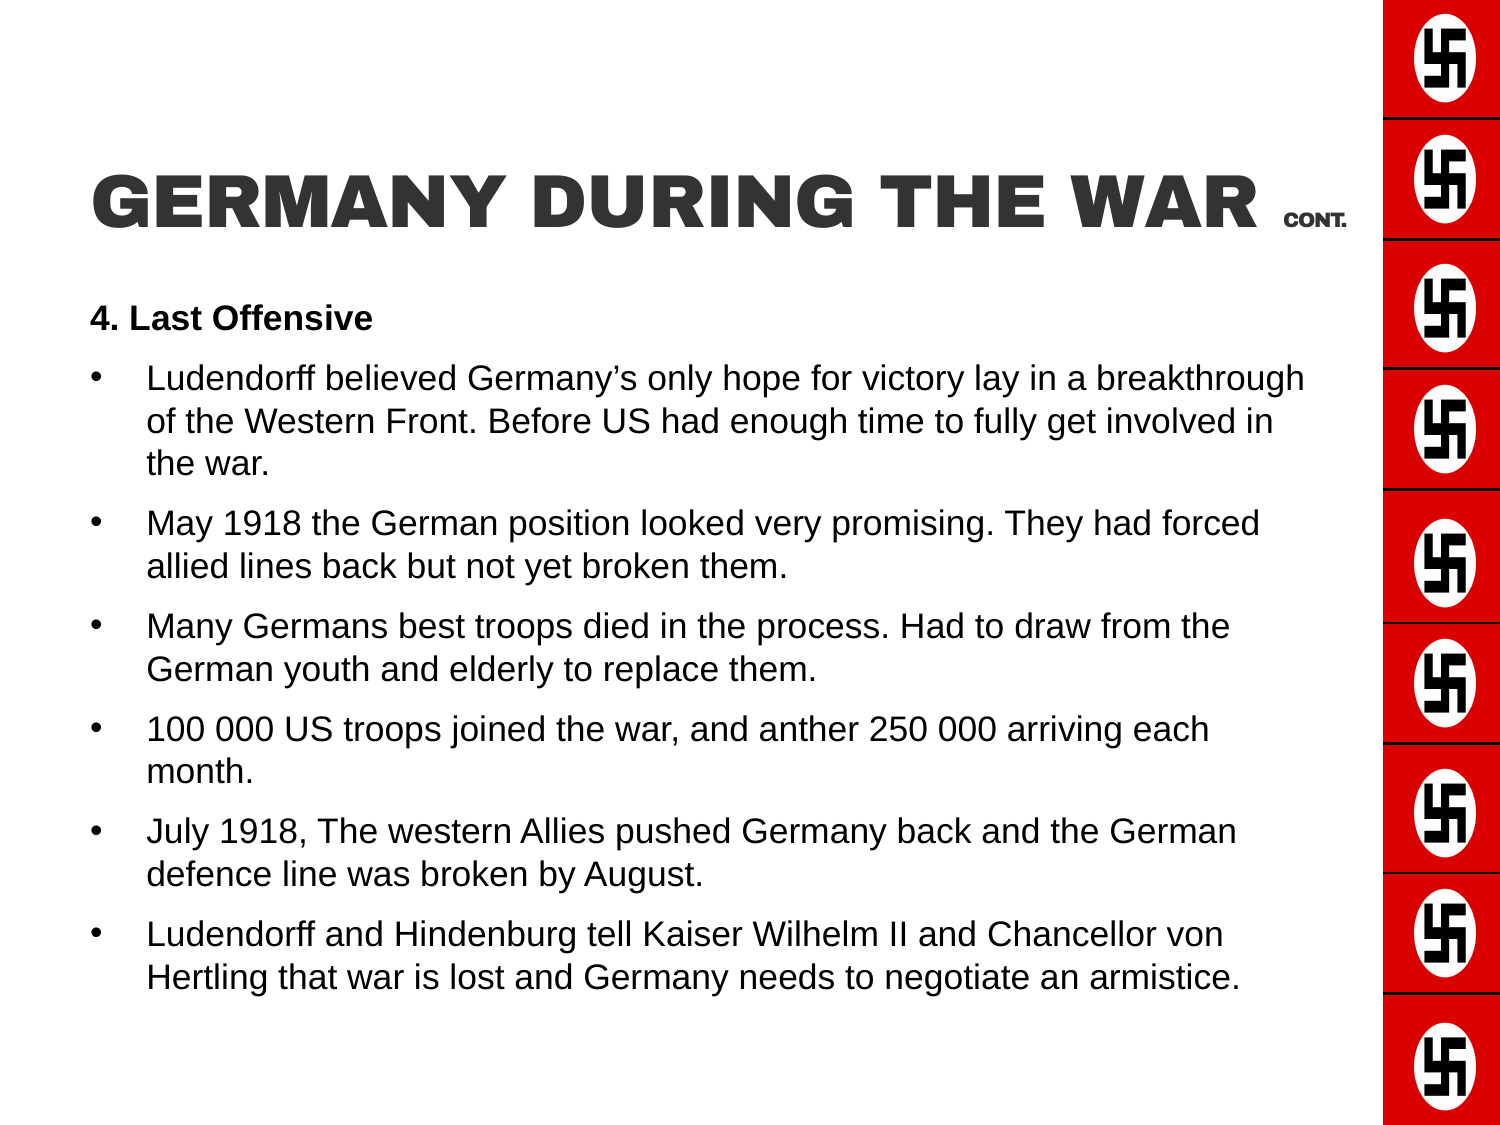

# Germany during the war cont.
4. Last Offensive
Ludendorff believed Germany’s only hope for victory lay in a breakthrough of the Western Front. Before US had enough time to fully get involved in the war.
May 1918 the German position looked very promising. They had forced allied lines back but not yet broken them.
Many Germans best troops died in the process. Had to draw from the German youth and elderly to replace them.
100 000 US troops joined the war, and anther 250 000 arriving each month.
July 1918, The western Allies pushed Germany back and the German defence line was broken by August.
Ludendorff and Hindenburg tell Kaiser Wilhelm II and Chancellor von Hertling that war is lost and Germany needs to negotiate an armistice.